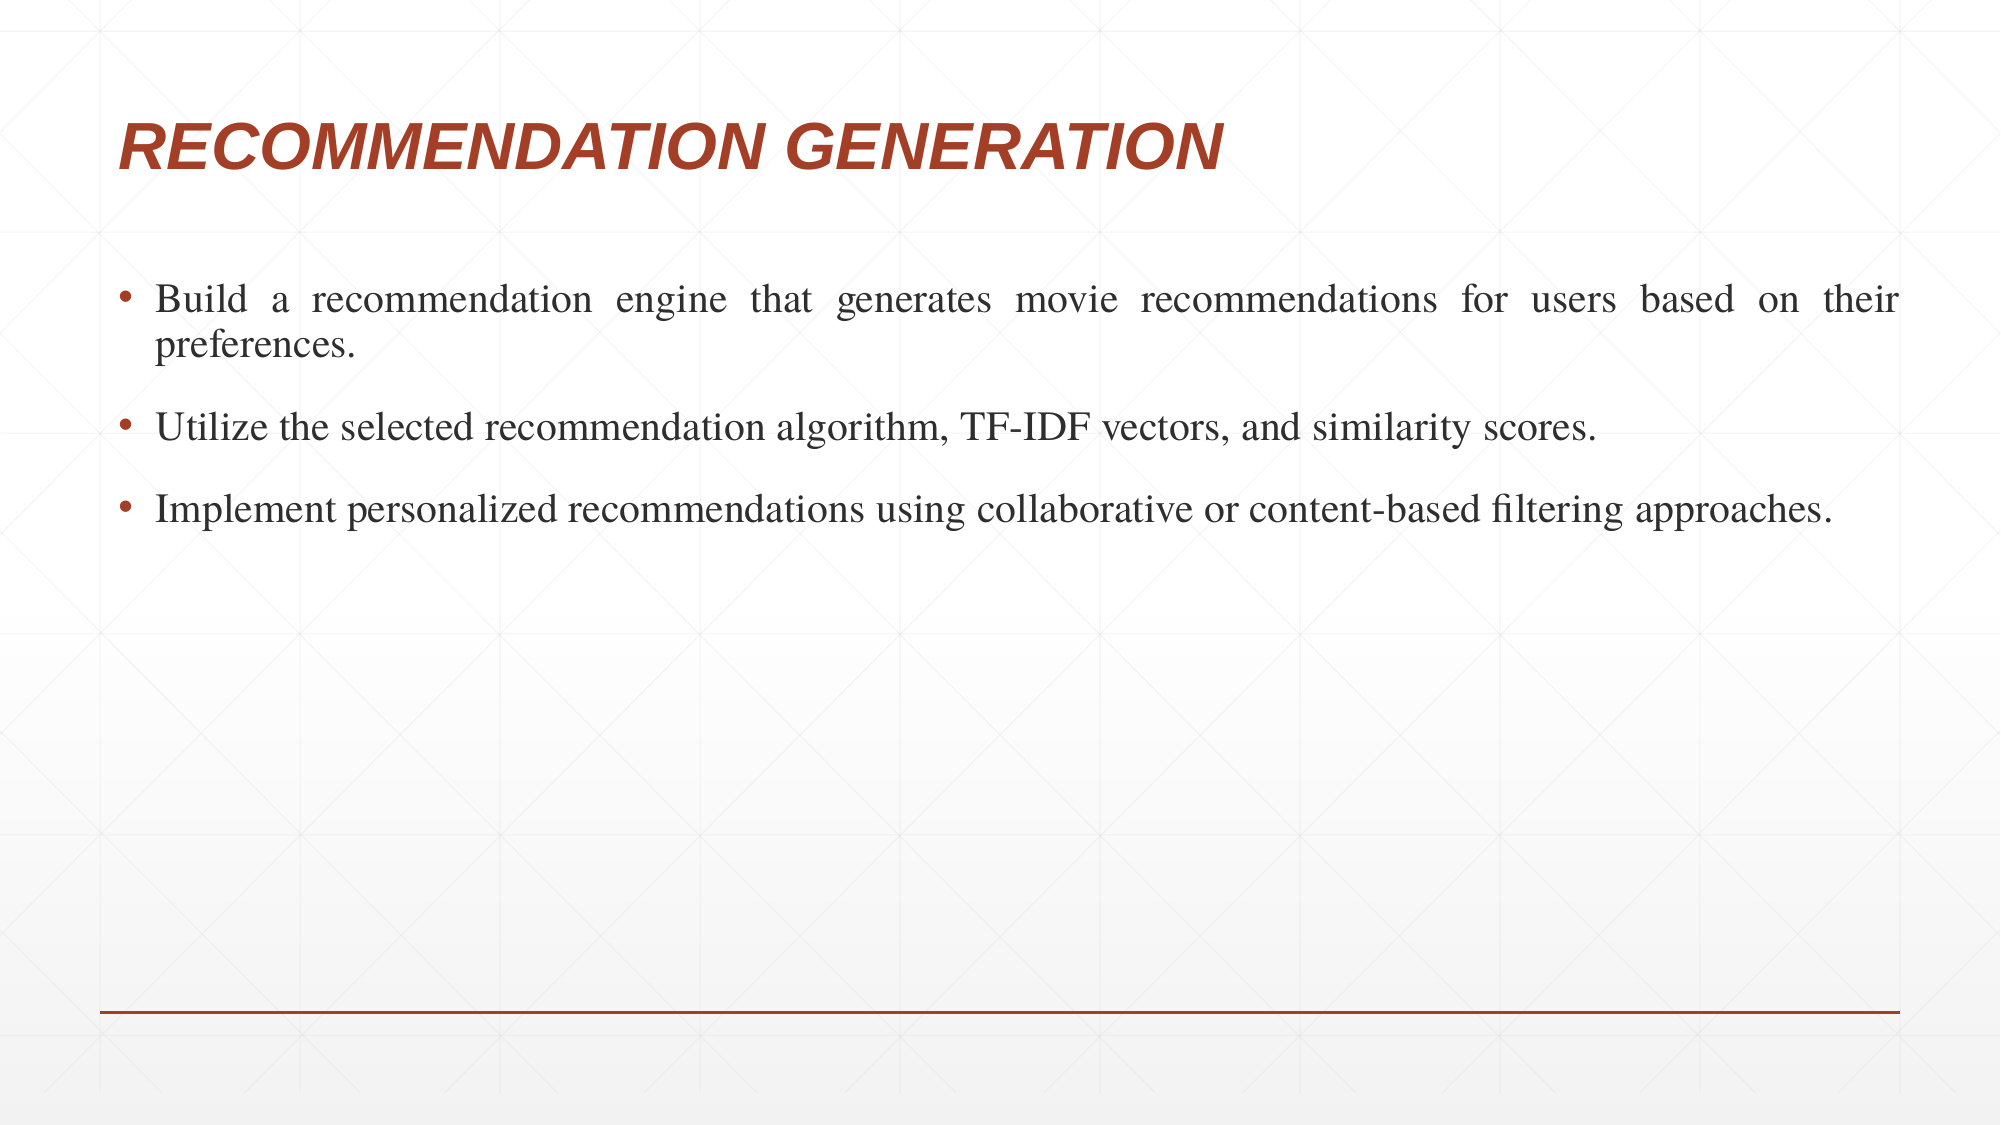

# RECOMMENDATION GENERATION
Build a recommendation engine that generates movie recommendations for users based on their preferences.
Utilize the selected recommendation algorithm, TF-IDF vectors, and similarity scores.
Implement personalized recommendations using collaborative or content-based filtering approaches.